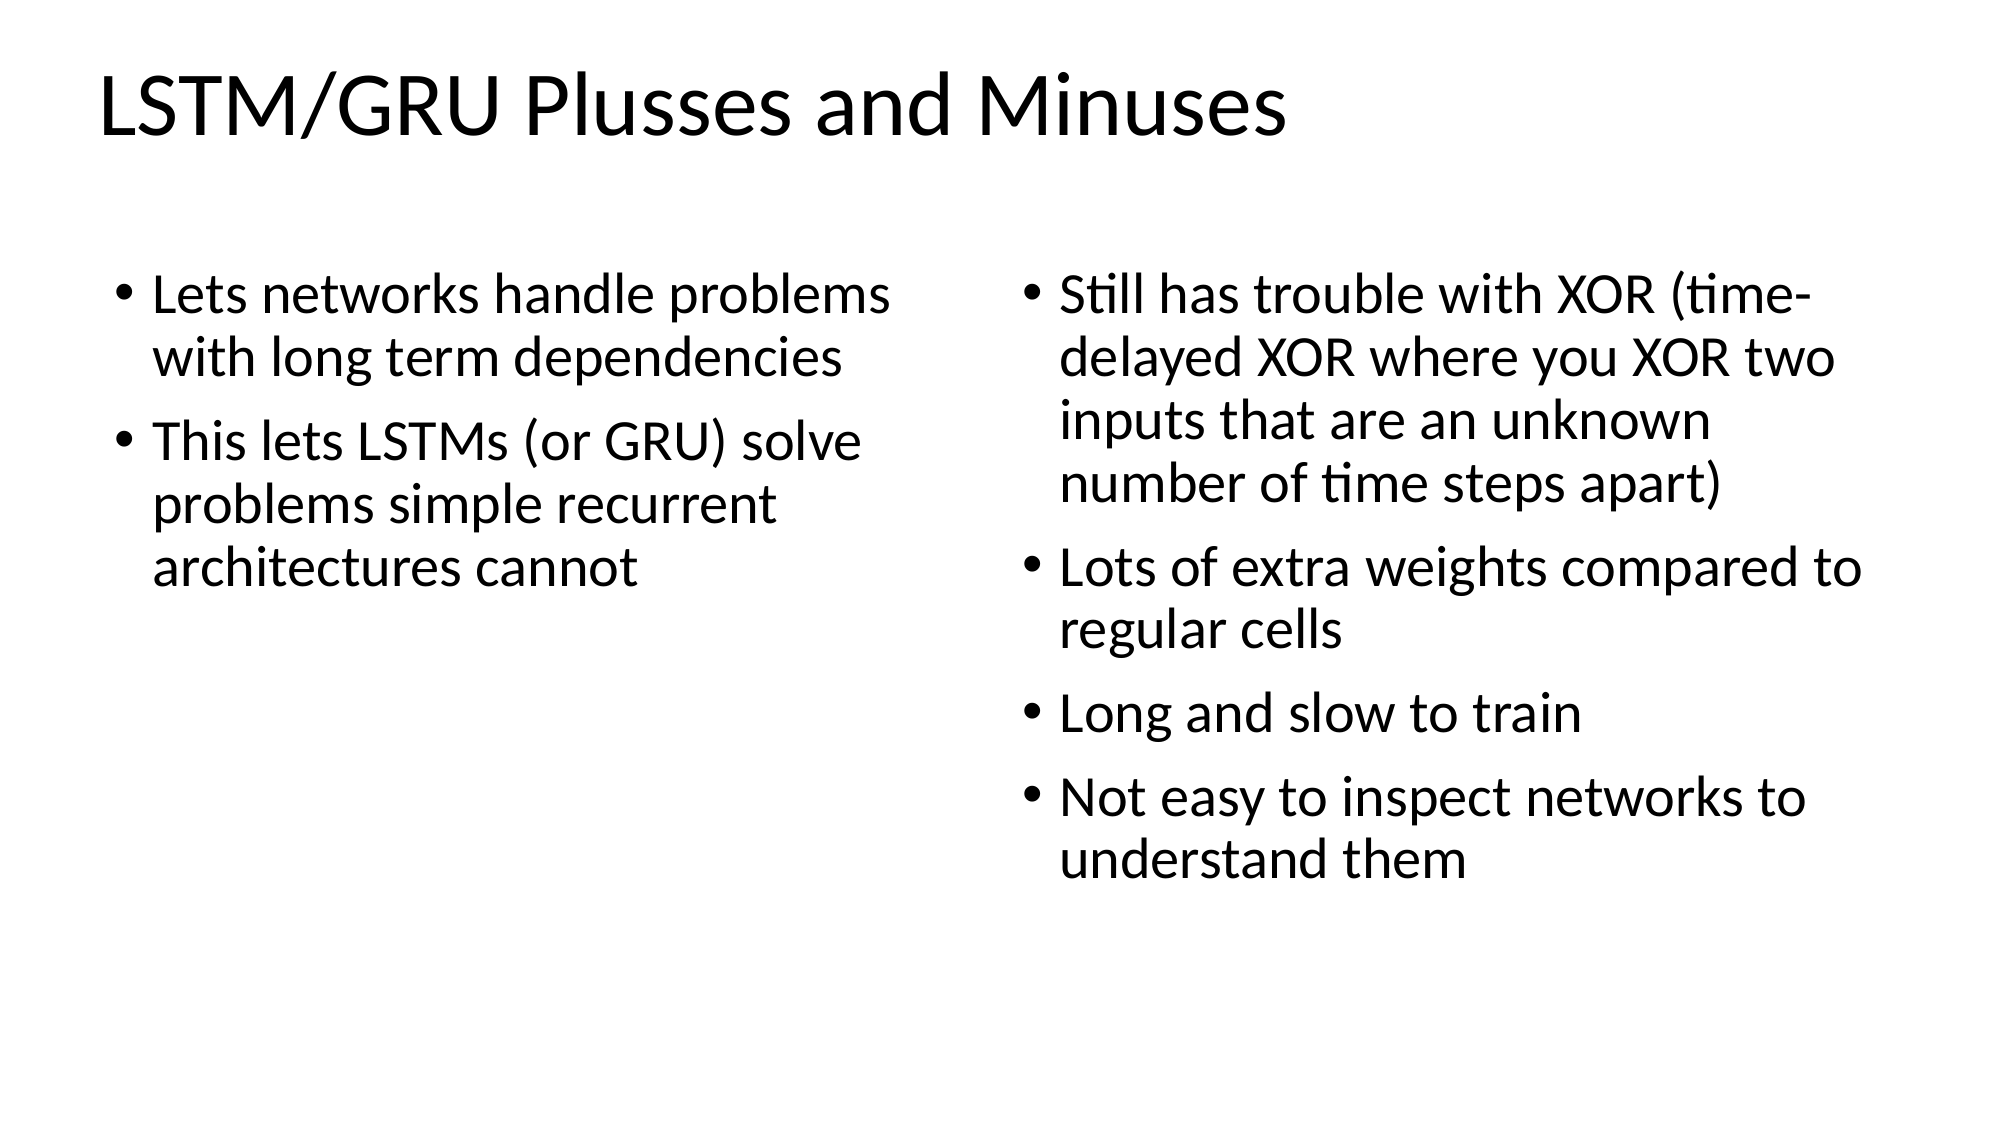

# LSTM/GRU Plusses and Minuses
Still has trouble with XOR (time-delayed XOR where you XOR two inputs that are an unknown number of time steps apart)
Lots of extra weights compared to regular cells
Long and slow to train
Not easy to inspect networks to understand them

Lets networks handle problems with long term dependencies
This lets LSTMs (or GRU) solve problems simple recurrent architectures cannot